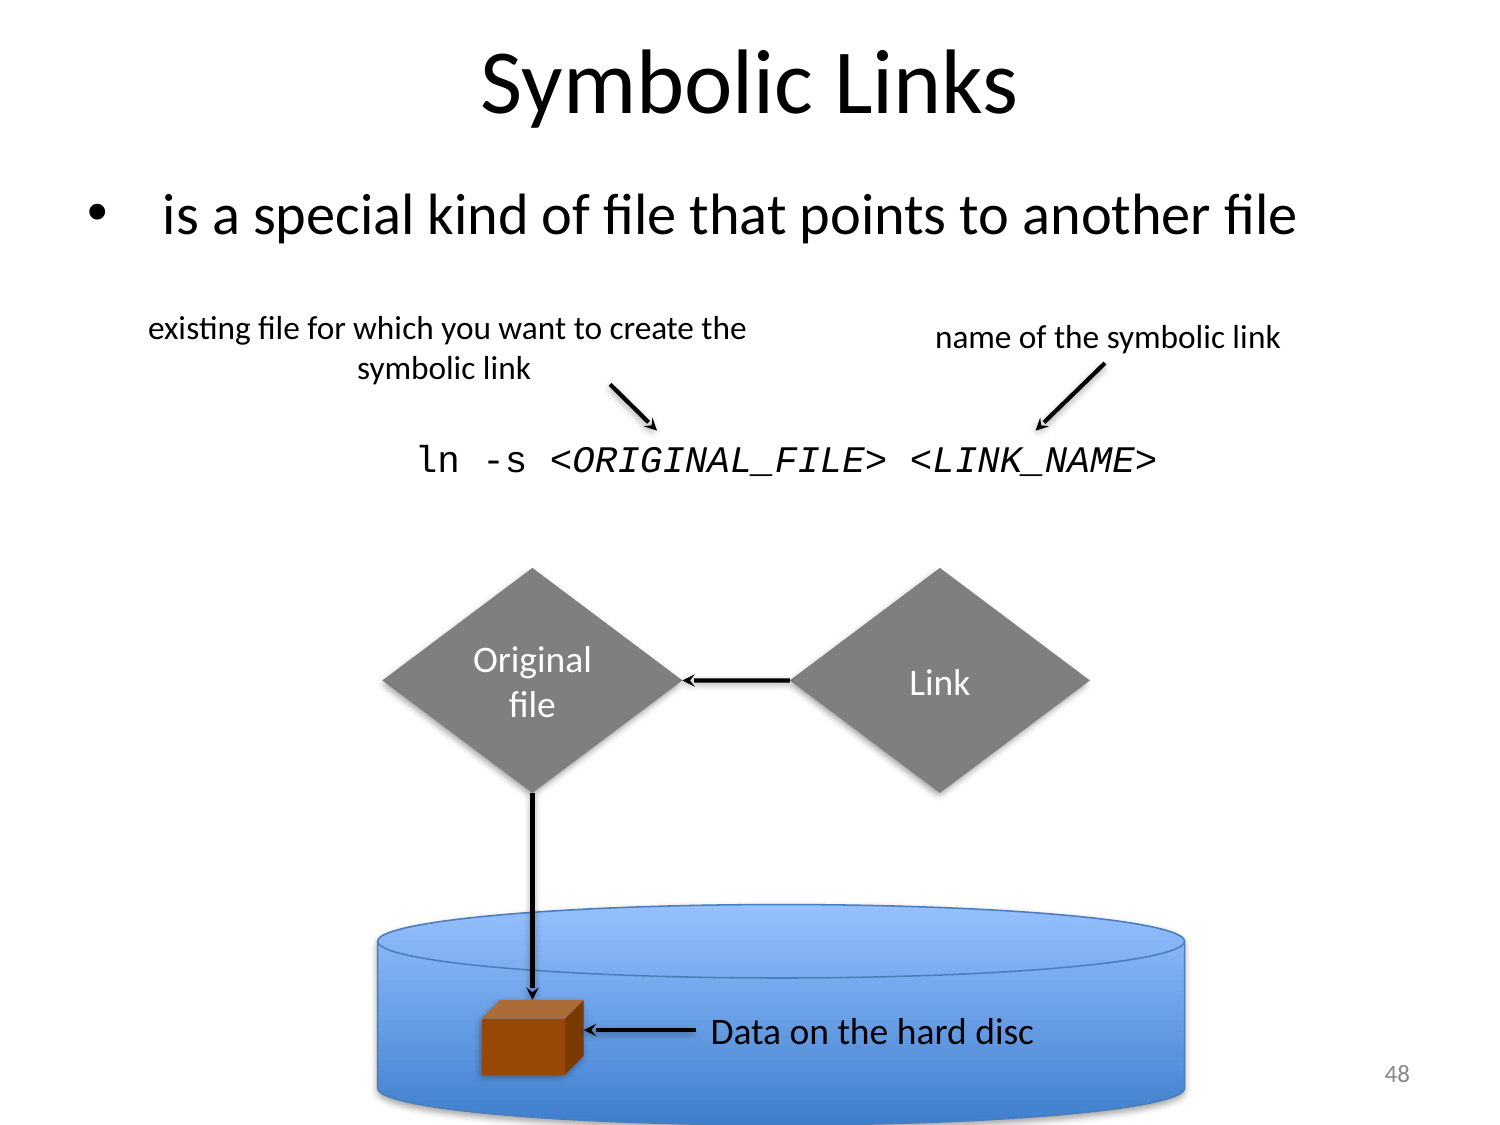

# Symbolic Links
is a special kind of file that points to another file
existing file for which you want to create the symbolic link
name of the symbolic link
ln -s <ORIGINAL_FILE> <LINK_NAME>
Original file
Link

Data on the hard disc
48